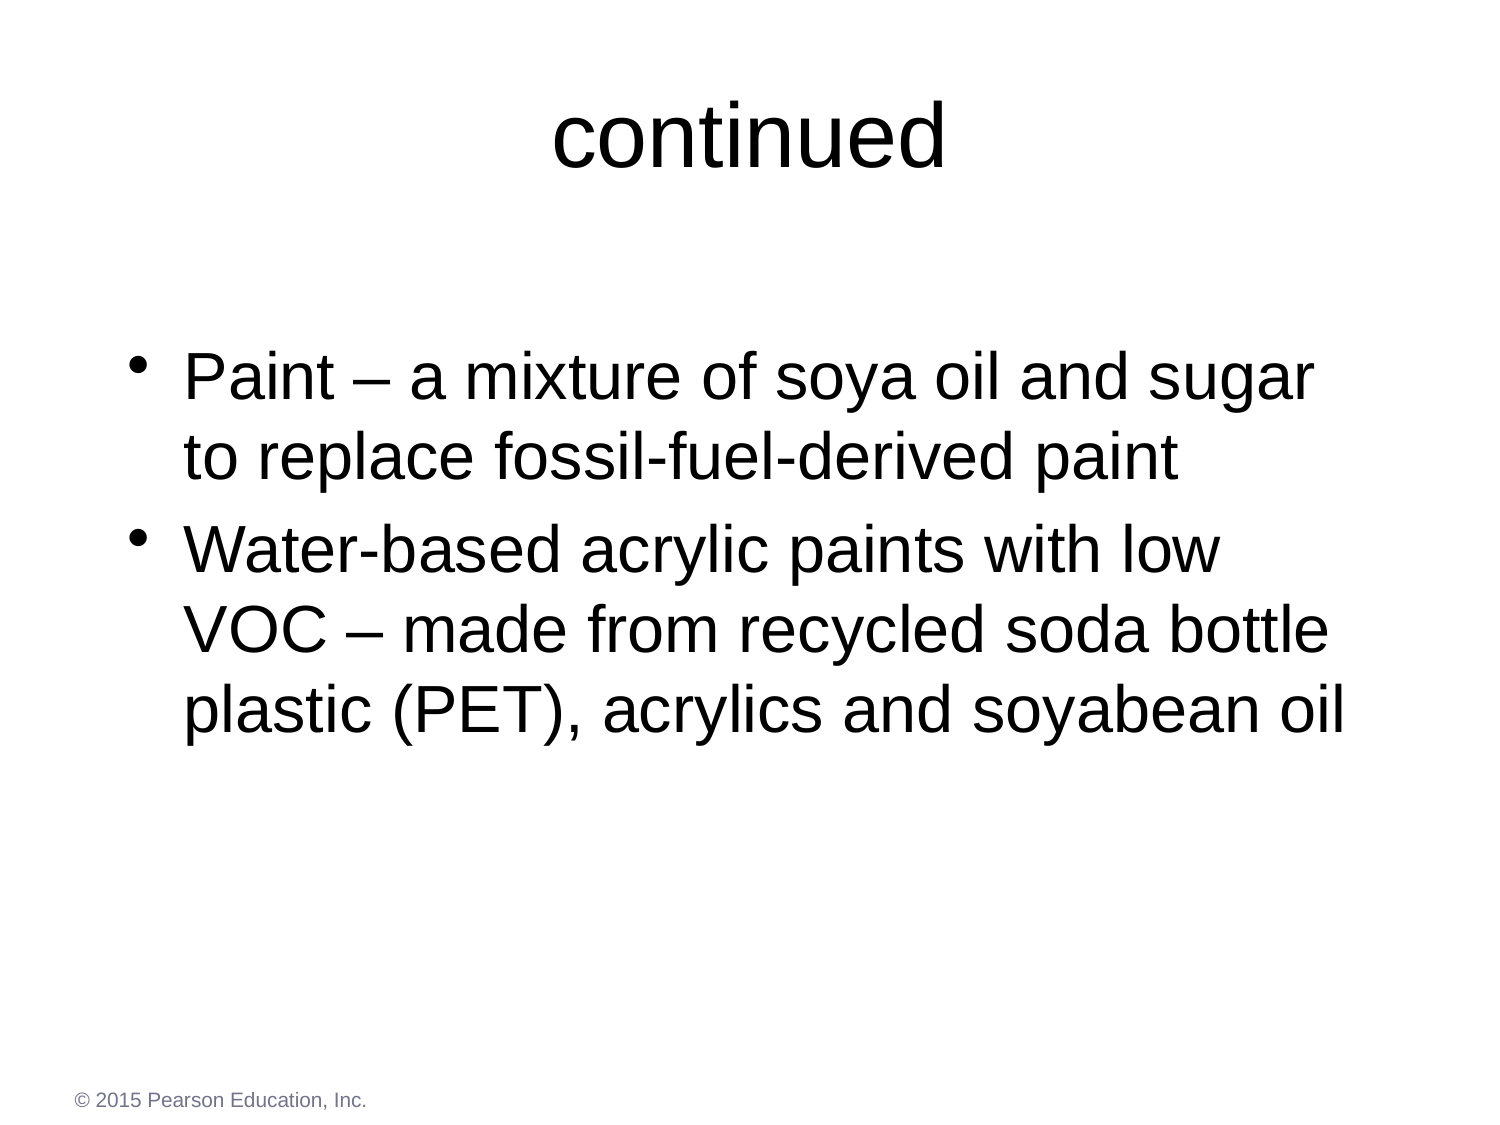

# continued
Paint – a mixture of soya oil and sugar to replace fossil-fuel-derived paint
Water-based acrylic paints with low VOC – made from recycled soda bottle plastic (PET), acrylics and soyabean oil